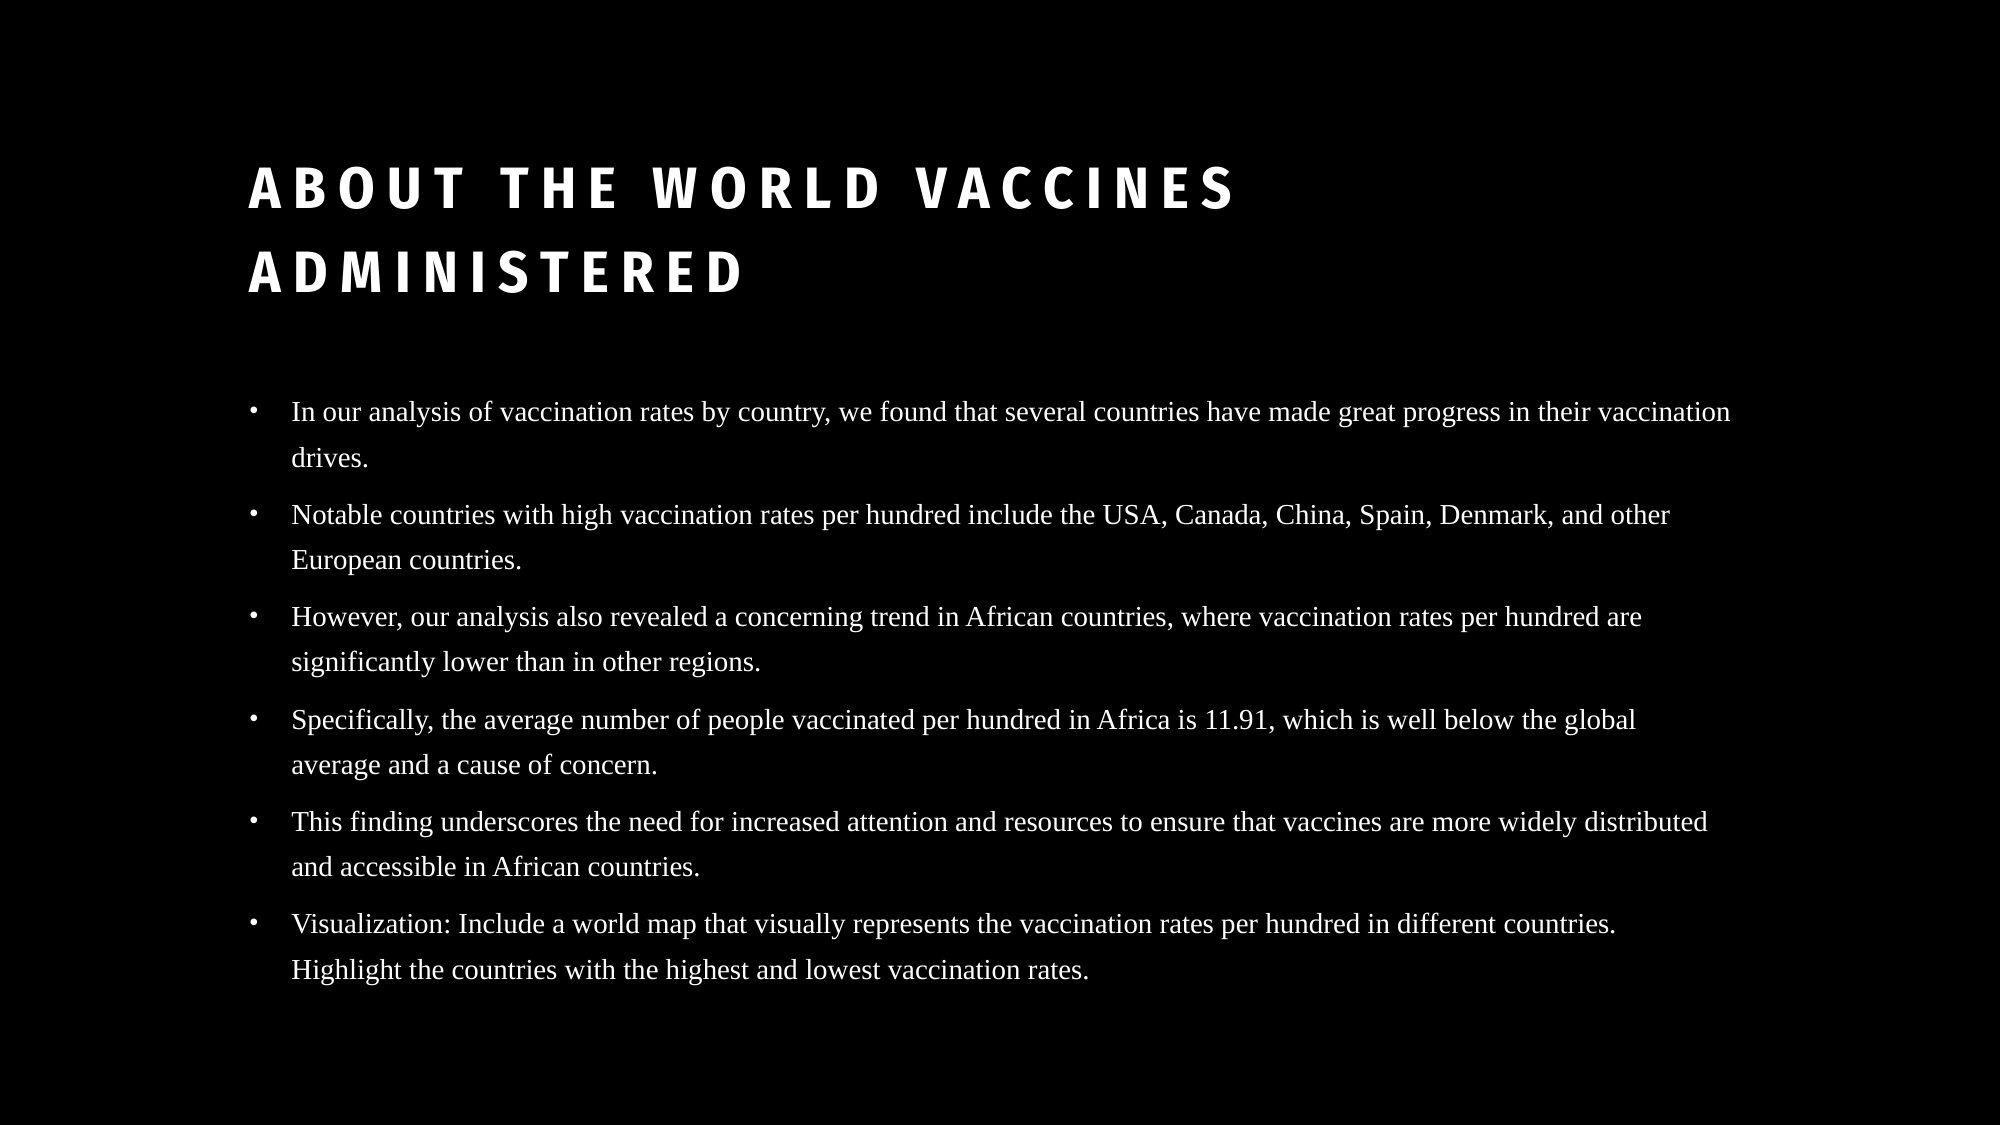

# About the world vaccines administered
In our analysis of vaccination rates by country, we found that several countries have made great progress in their vaccination drives.
Notable countries with high vaccination rates per hundred include the USA, Canada, China, Spain, Denmark, and other European countries.
However, our analysis also revealed a concerning trend in African countries, where vaccination rates per hundred are significantly lower than in other regions.
Specifically, the average number of people vaccinated per hundred in Africa is 11.91, which is well below the global average and a cause of concern.
This finding underscores the need for increased attention and resources to ensure that vaccines are more widely distributed and accessible in African countries.
Visualization: Include a world map that visually represents the vaccination rates per hundred in different countries. Highlight the countries with the highest and lowest vaccination rates.